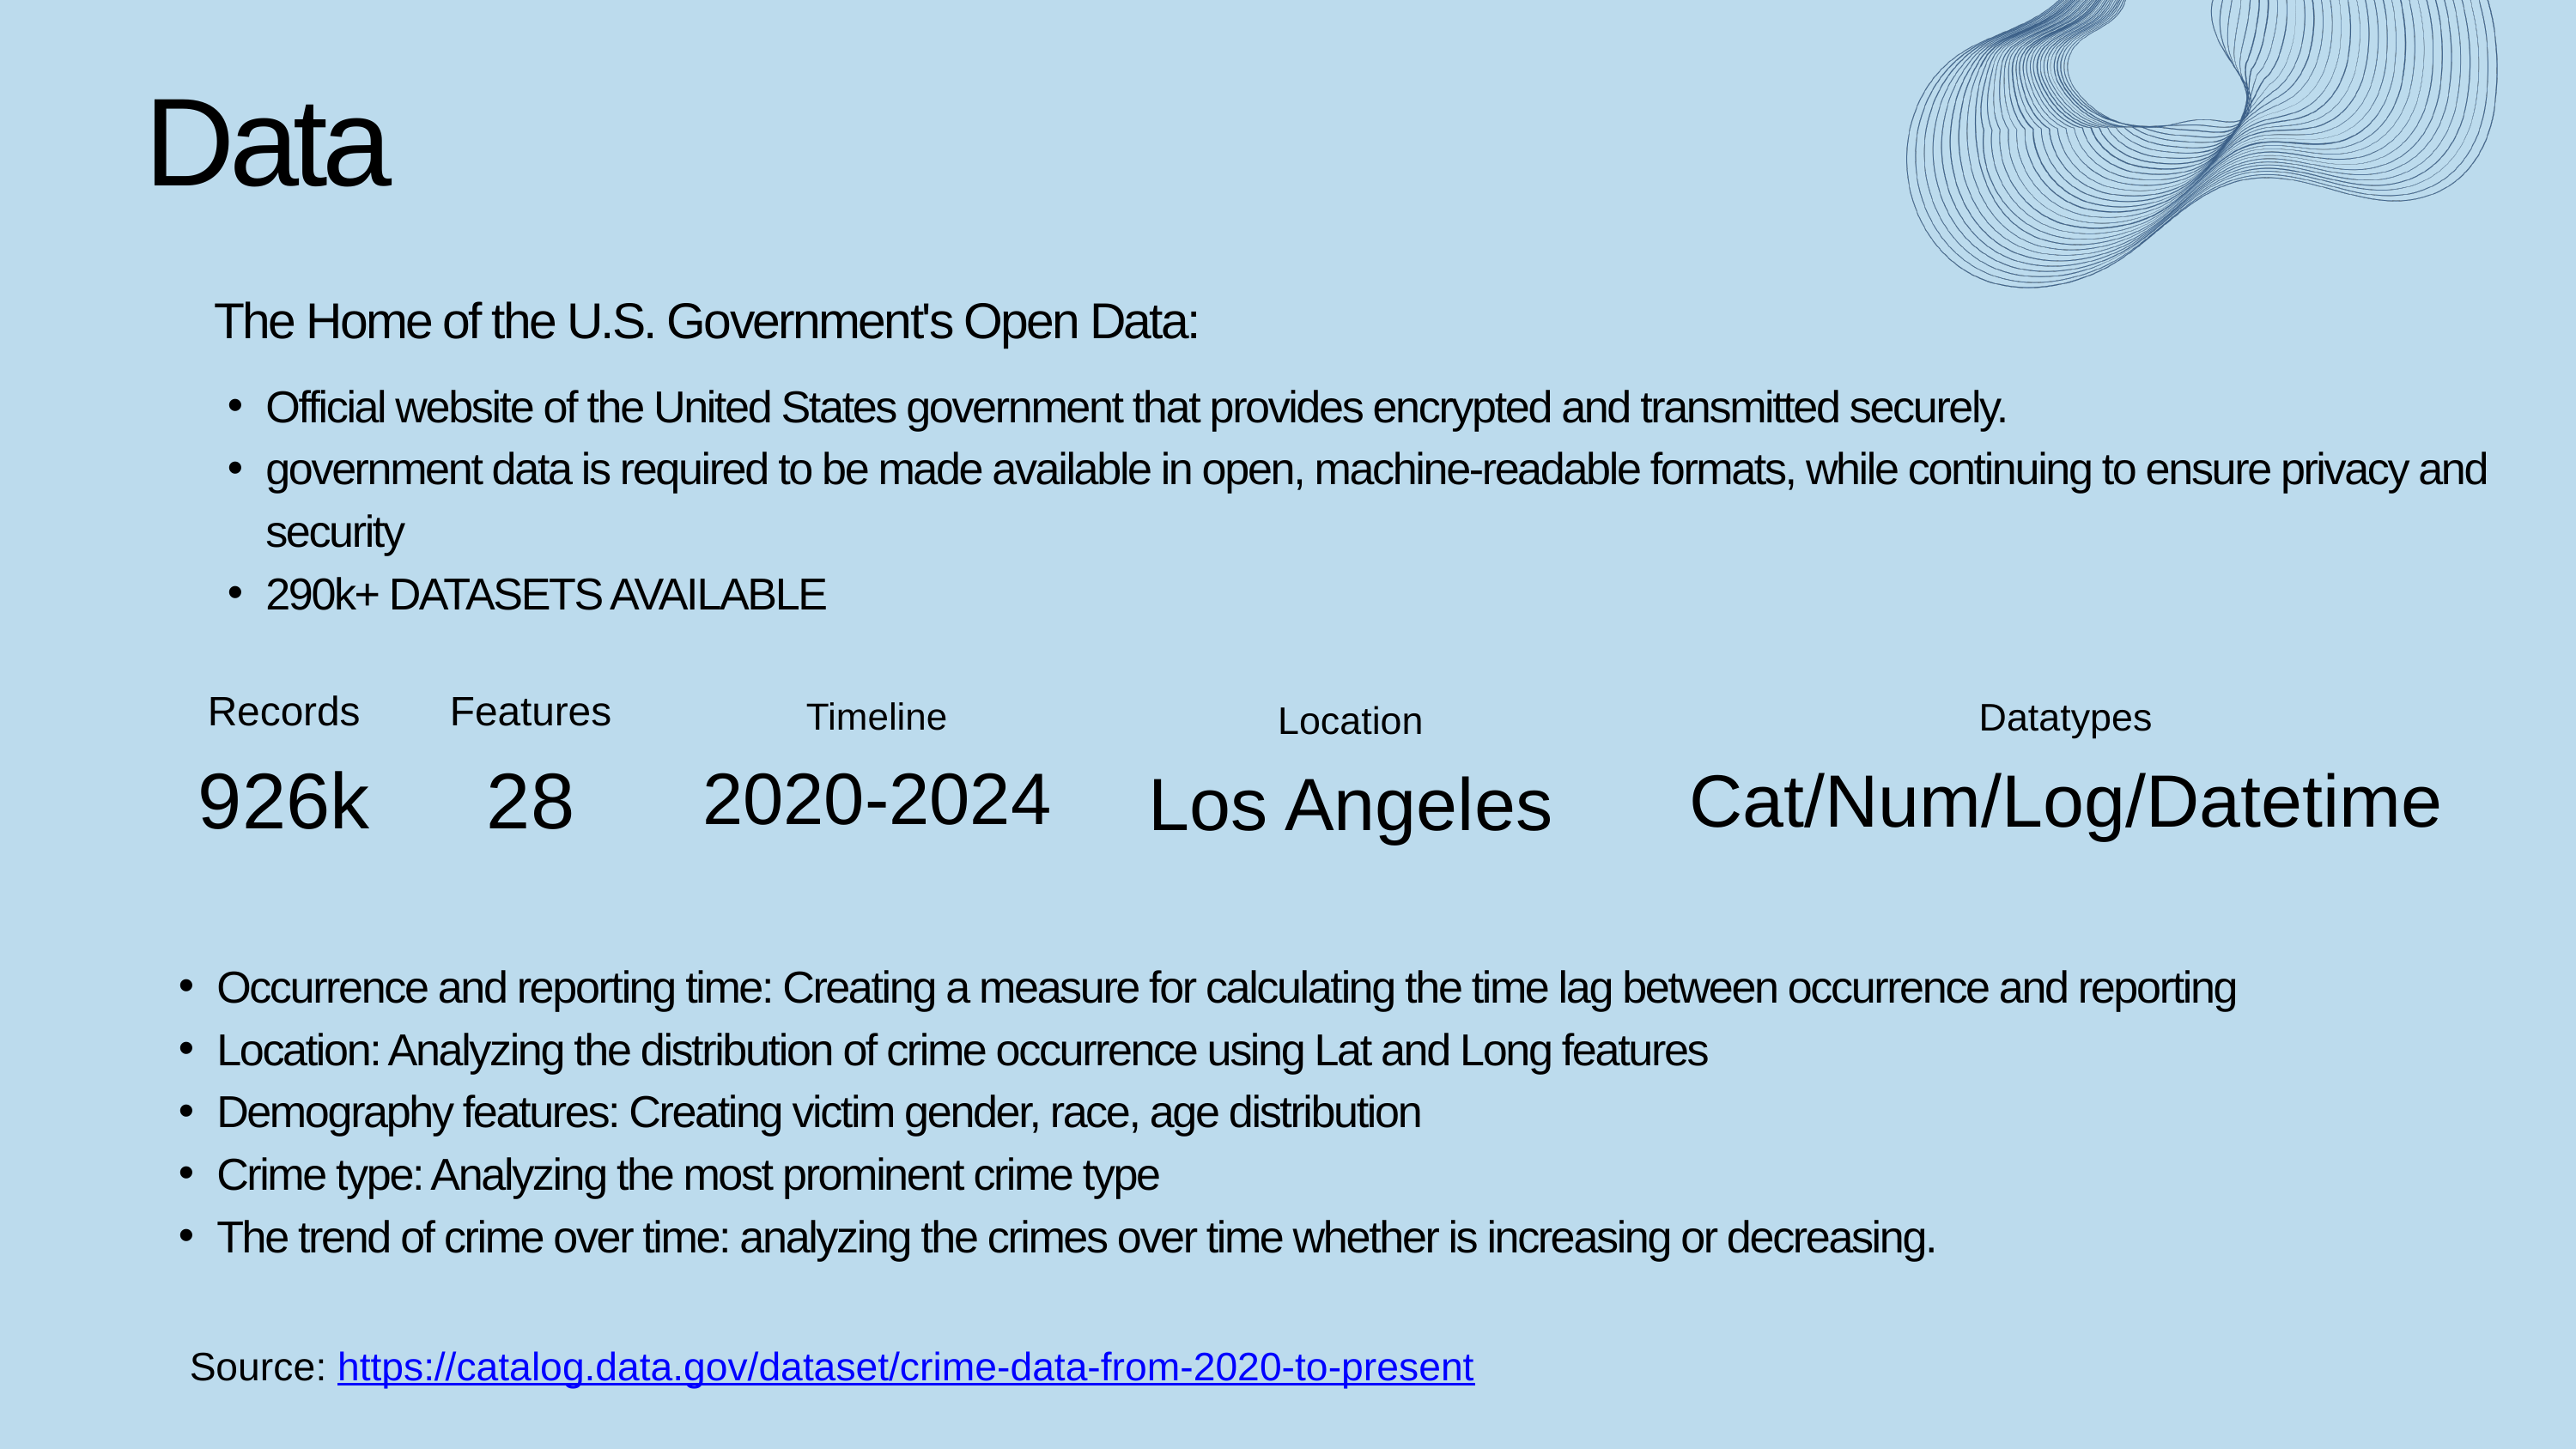

Data
The Home of the U.S. Government's Open Data:
Official website of the United States government that provides encrypted and transmitted securely.
government data is required to be made available in open, machine-readable formats, while continuing to ensure privacy and security
290k+ DATASETS AVAILABLE
Records
926k
Features
28
Timeline
2020-2024
Datatypes
Cat/Num/Log/Datetime
Location
Los Angeles
Occurrence and reporting time: Creating a measure for calculating the time lag between occurrence and reporting
Location: Analyzing the distribution of crime occurrence using Lat and Long features
Demography features: Creating victim gender, race, age distribution
Crime type: Analyzing the most prominent crime type
The trend of crime over time: analyzing the crimes over time whether is increasing or decreasing.
Source: https://catalog.data.gov/dataset/crime-data-from-2020-to-present